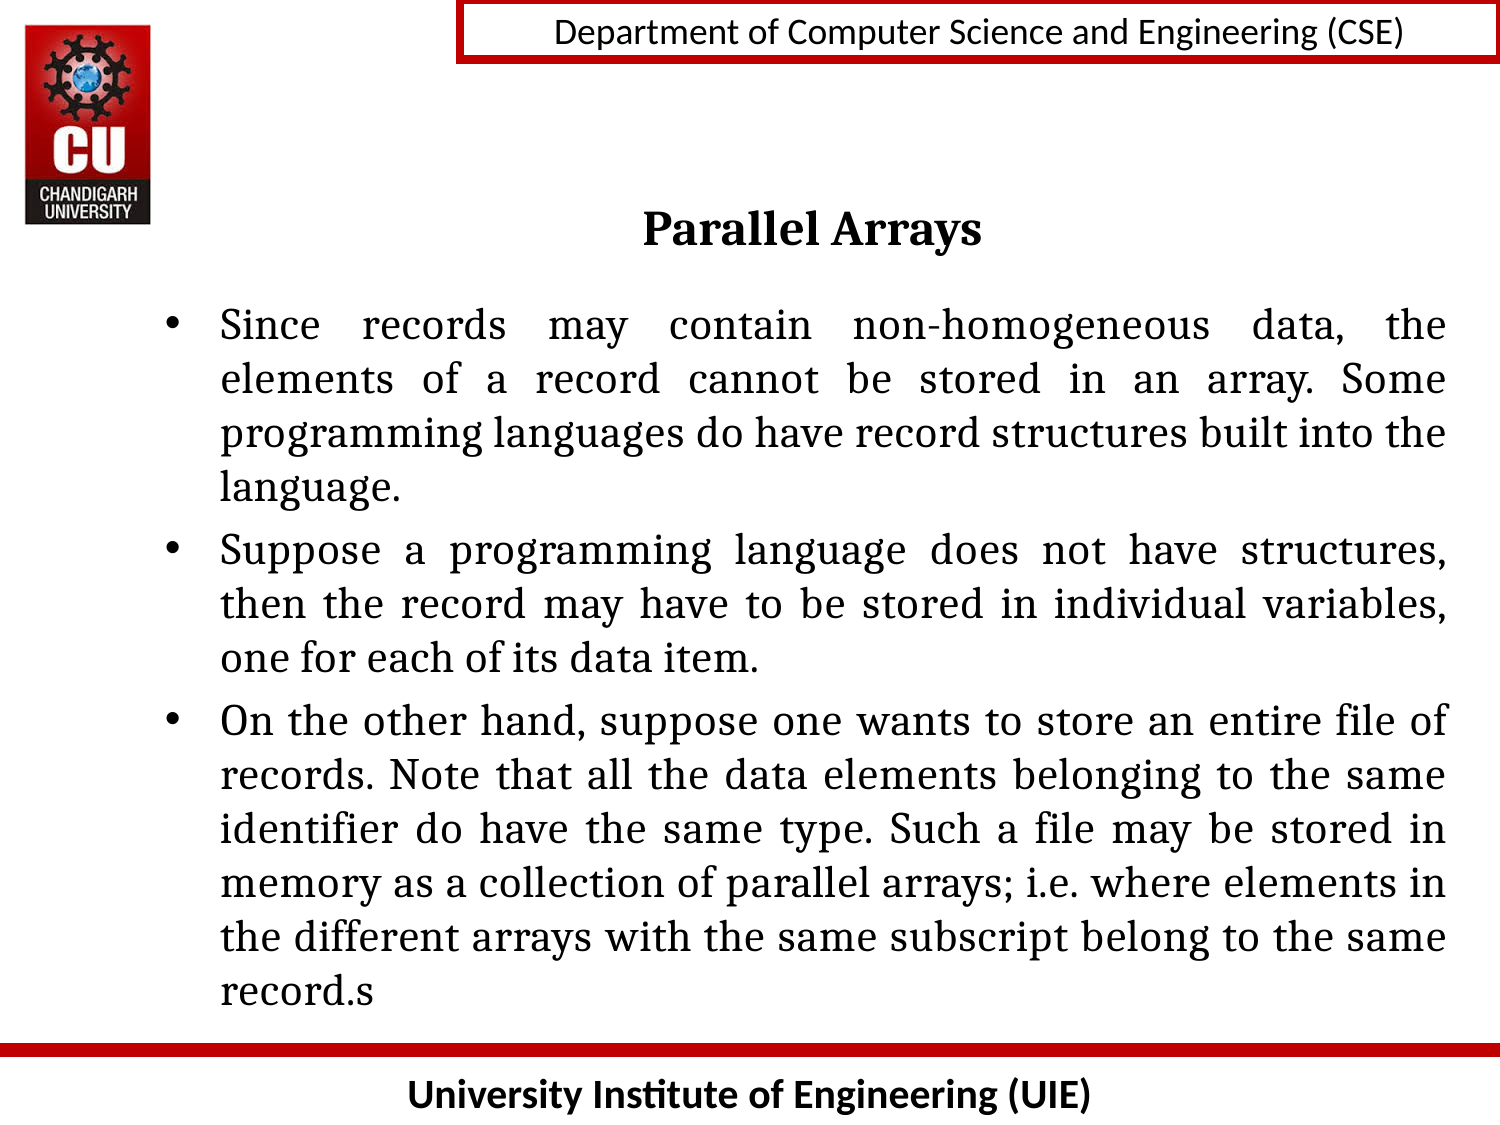

# Parallel Arrays
Since records may contain non-homogeneous data, the elements of a record cannot be stored in an array. Some programming languages do have record structures built into the language.
Suppose a programming language does not have structures, then the record may have to be stored in individual variables, one for each of its data item.
On the other hand, suppose one wants to store an entire file of records. Note that all the data elements belonging to the same identifier do have the same type. Such a file may be stored in memory as a collection of parallel arrays; i.e. where elements in the different arrays with the same subscript belong to the same record.s